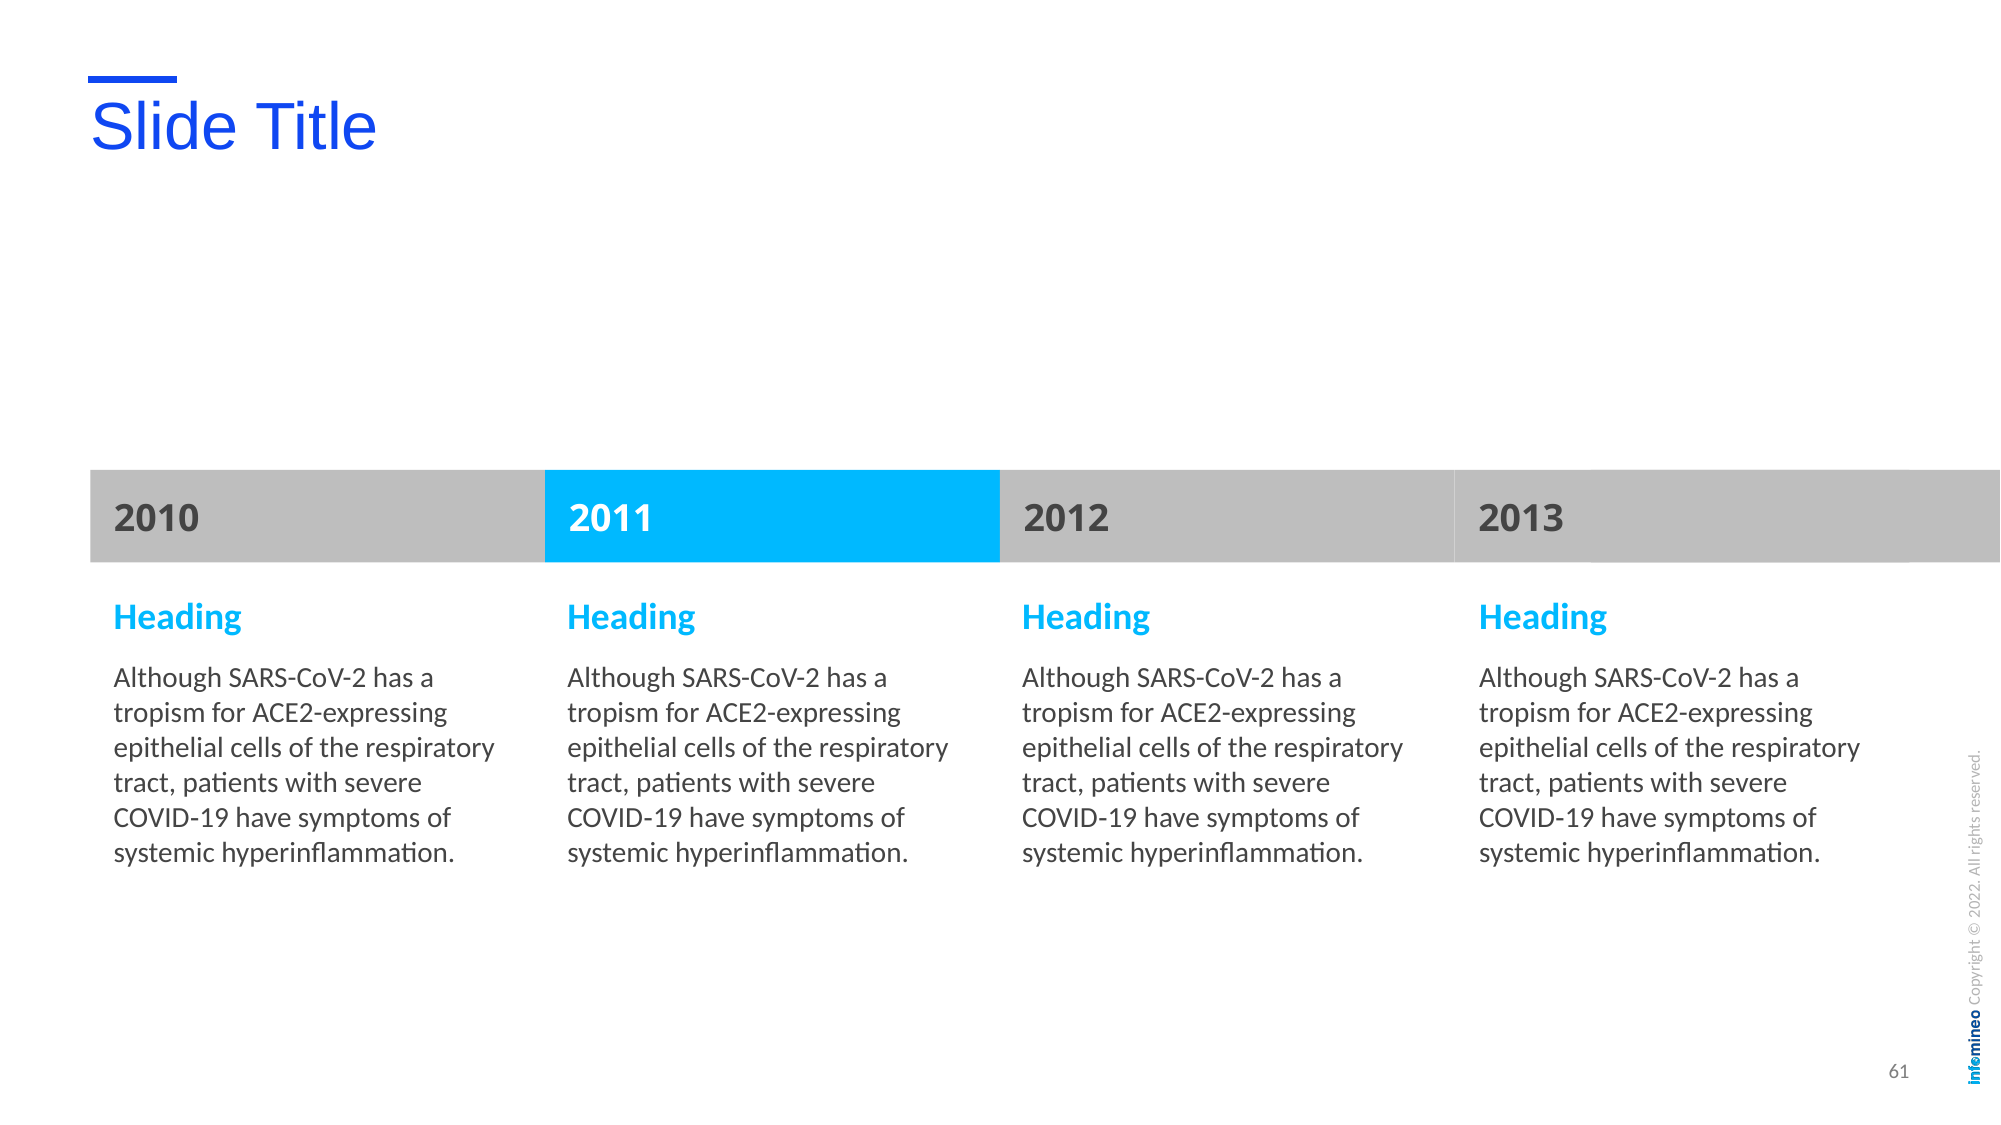

# Slide Title
2010
2011
2012
2013
2014
Heading
Although SARS-CoV-2 has a tropism for ACE2-expressing epithelial cells of the respiratory tract, patients with severe COVID‑19 have symptoms of systemic hyperinflammation.
Heading
Although SARS-CoV-2 has a tropism for ACE2-expressing epithelial cells of the respiratory tract, patients with severe COVID‑19 have symptoms of systemic hyperinflammation.
Heading
Although SARS-CoV-2 has a tropism for ACE2-expressing epithelial cells of the respiratory tract, patients with severe COVID‑19 have symptoms of systemic hyperinflammation.
Heading
Although SARS-CoV-2 has a tropism for ACE2-expressing epithelial cells of the respiratory tract, patients with severe COVID‑19 have symptoms of systemic hyperinflammation.